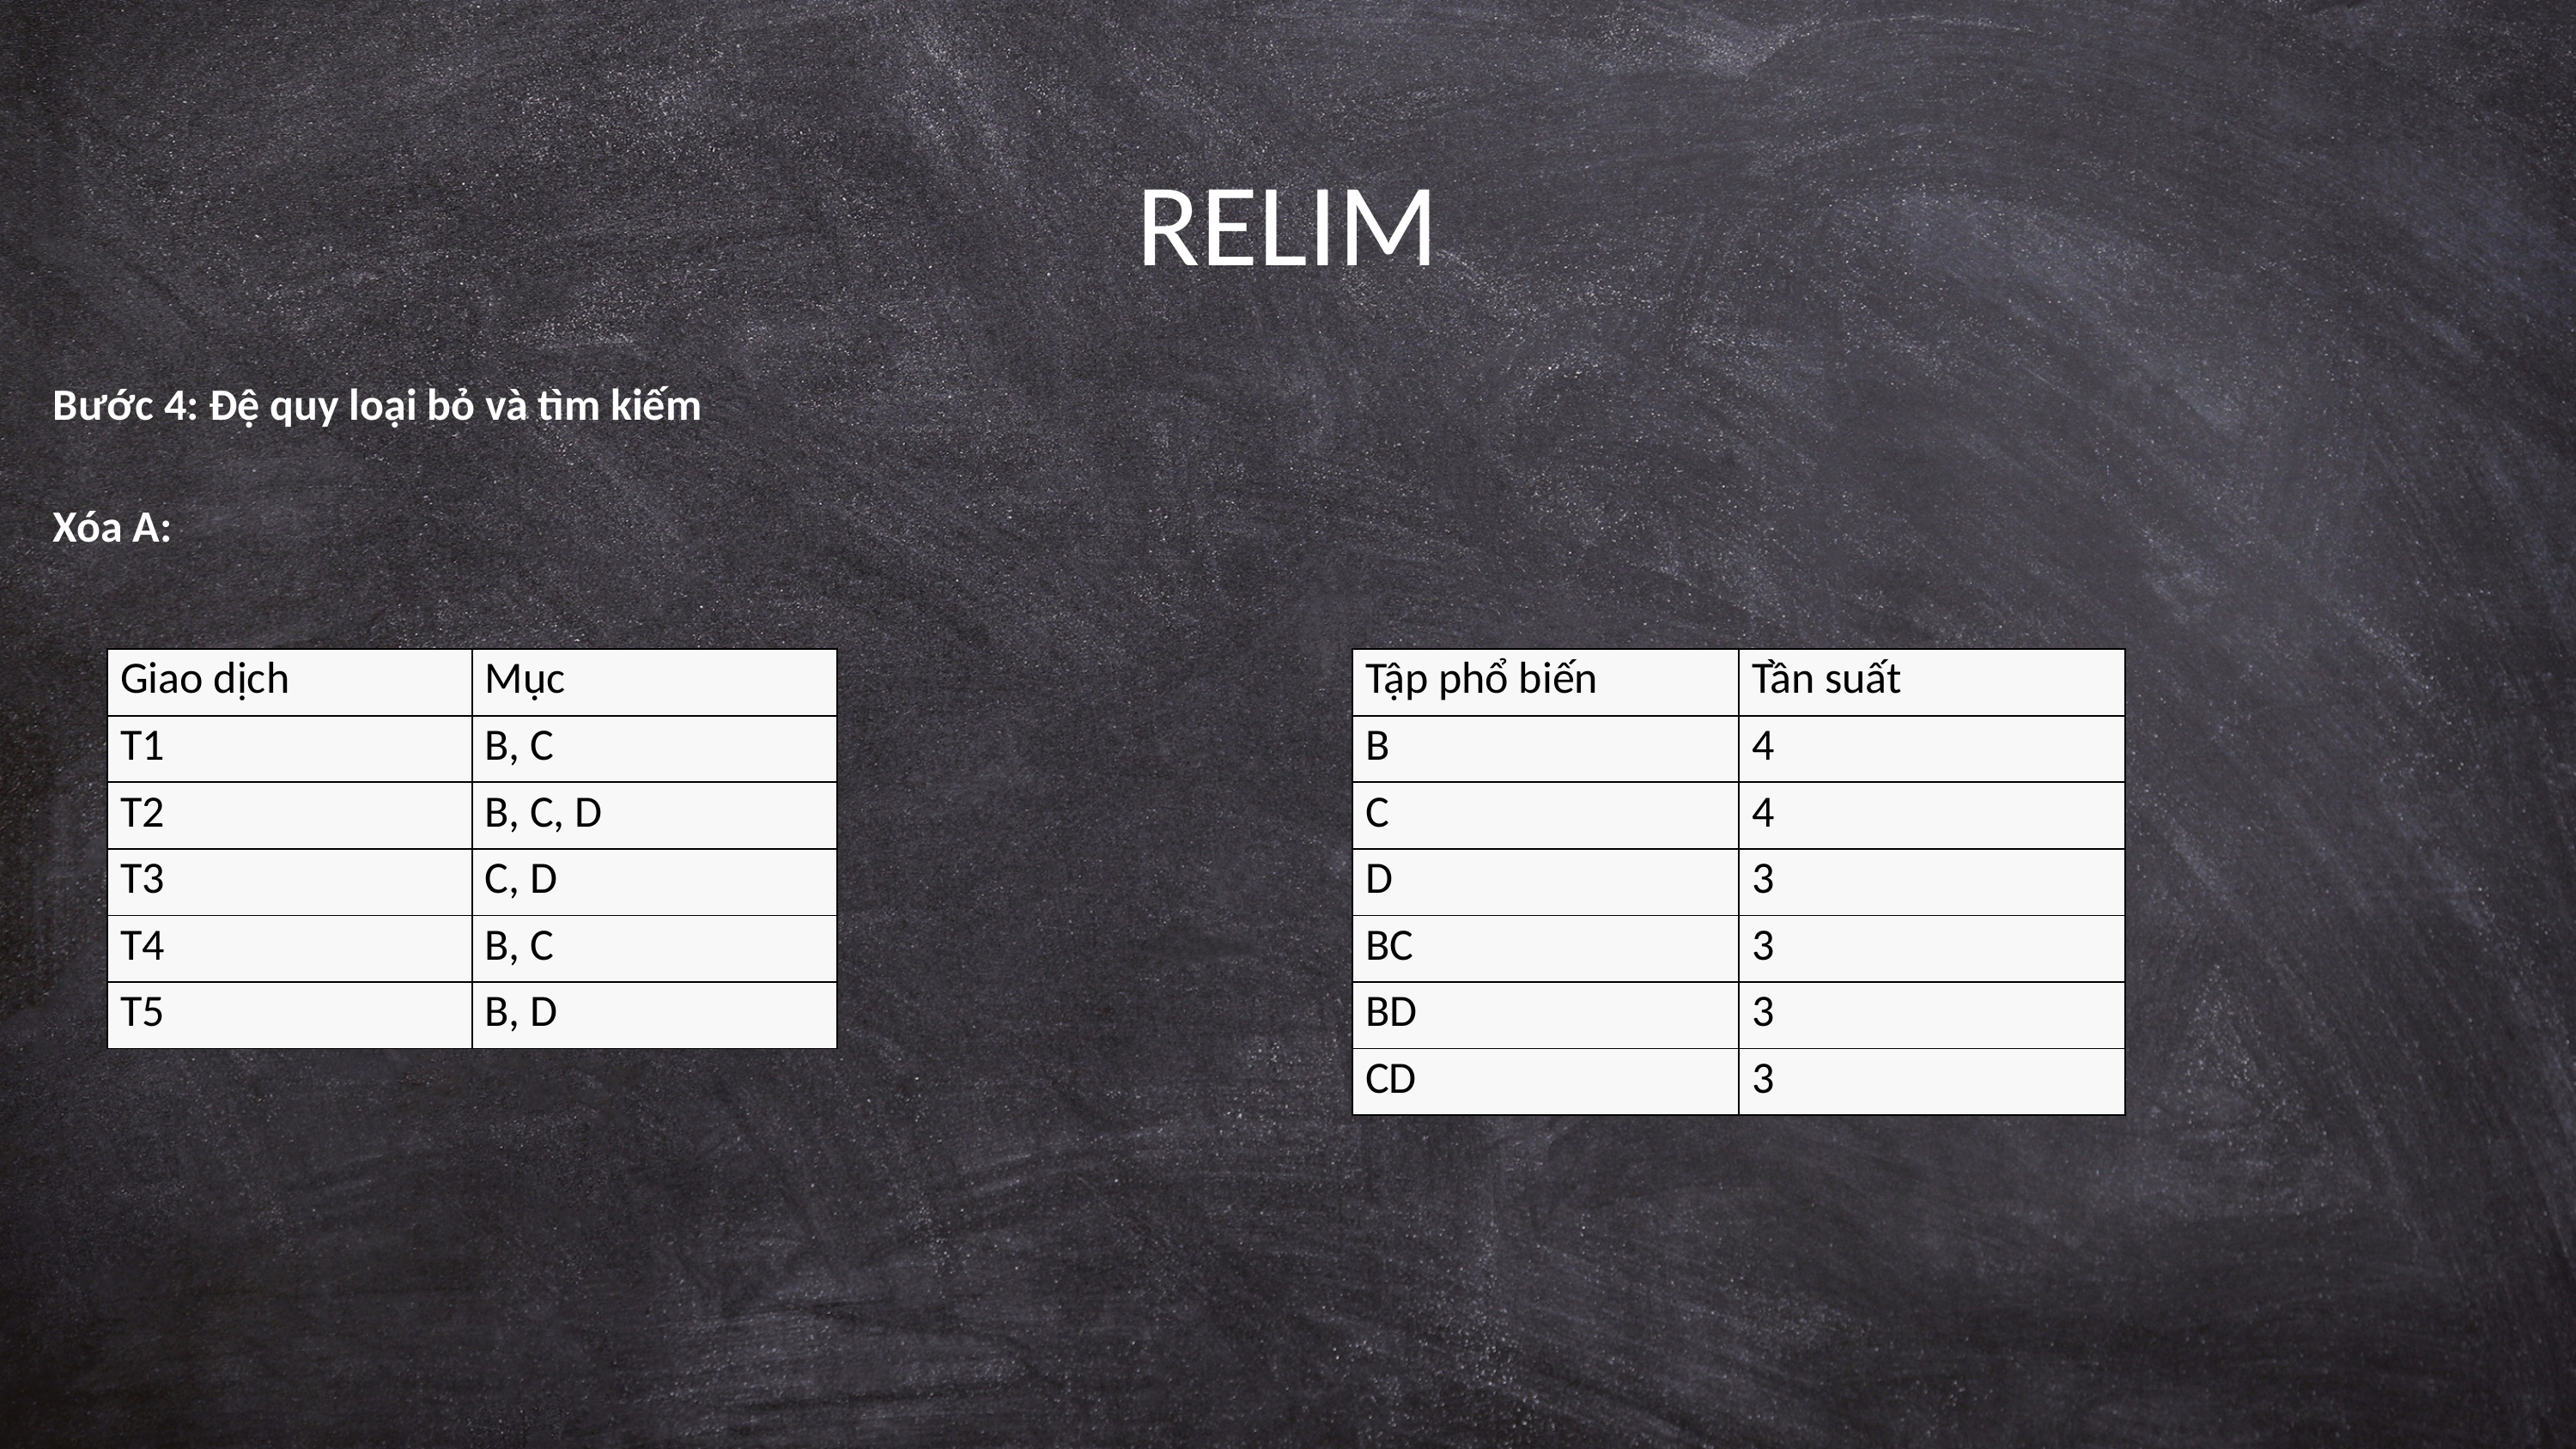

RELIM
Bước 4: Đệ quy loại bỏ và tìm kiếm
Xóa A:
| Giao dịch | Mục |
| --- | --- |
| T1 | B, C |
| T2 | B, C, D |
| T3 | C, D |
| T4 | B, C |
| T5 | B, D |
| Tập phổ biến | Tần suất |
| --- | --- |
| B | 4 |
| C | 4 |
| D | 3 |
| BC | 3 |
| BD | 3 |
| CD | 3 |